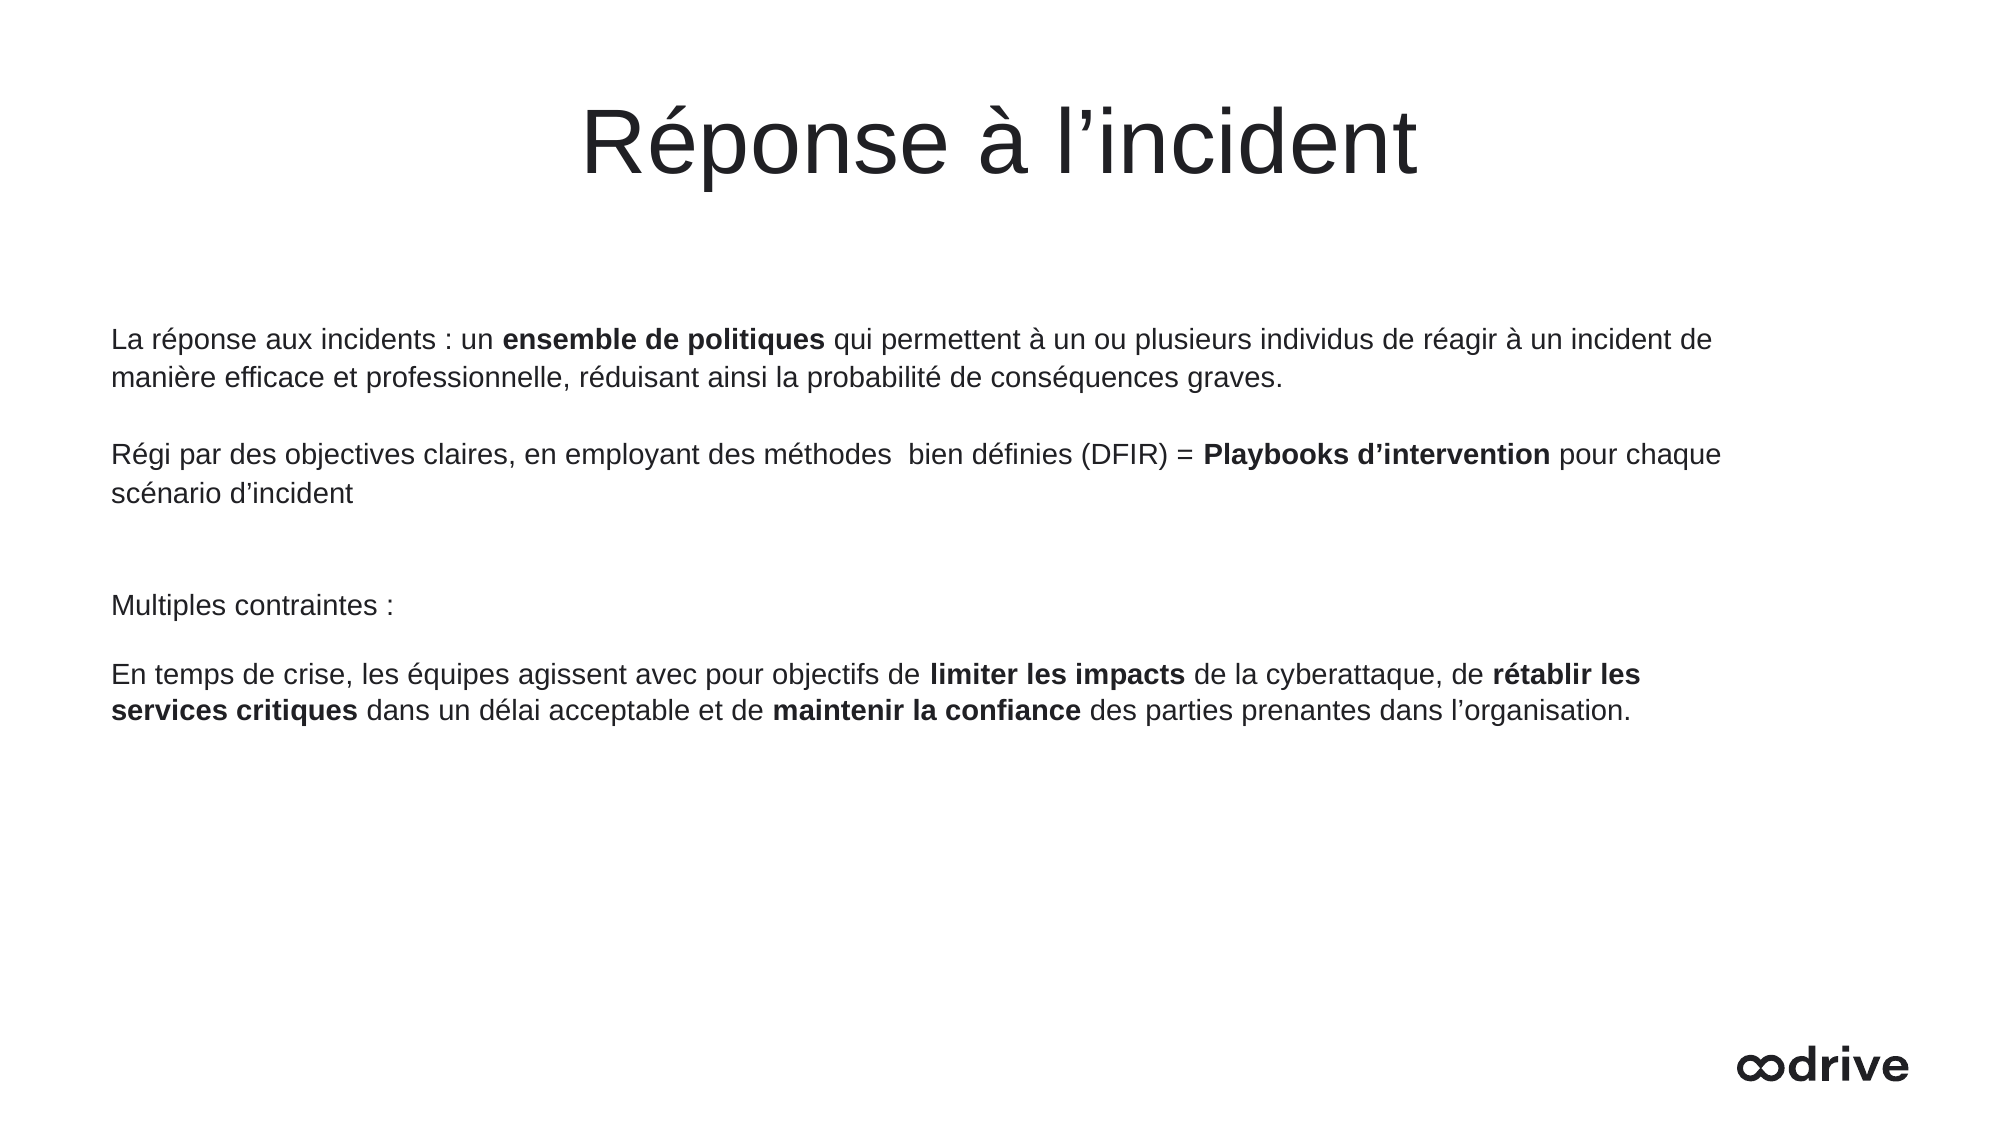

# Réponse à l’incident

La réponse aux incidents : un ensemble de politiques qui permettent à un ou plusieurs individus de réagir à un incident de manière efficace et professionnelle, réduisant ainsi la probabilité de conséquences graves.

Régi par des objectives claires, en employant des méthodes  bien définies (DFIR) = Playbooks d’intervention pour chaque scénario d’incident

Multiples contraintes :

En temps de crise, les équipes agissent avec pour objectifs de limiter les impacts de la cyberattaque, de rétablir les services critiques dans un délai acceptable et de maintenir la confiance des parties prenantes dans l’organisation.